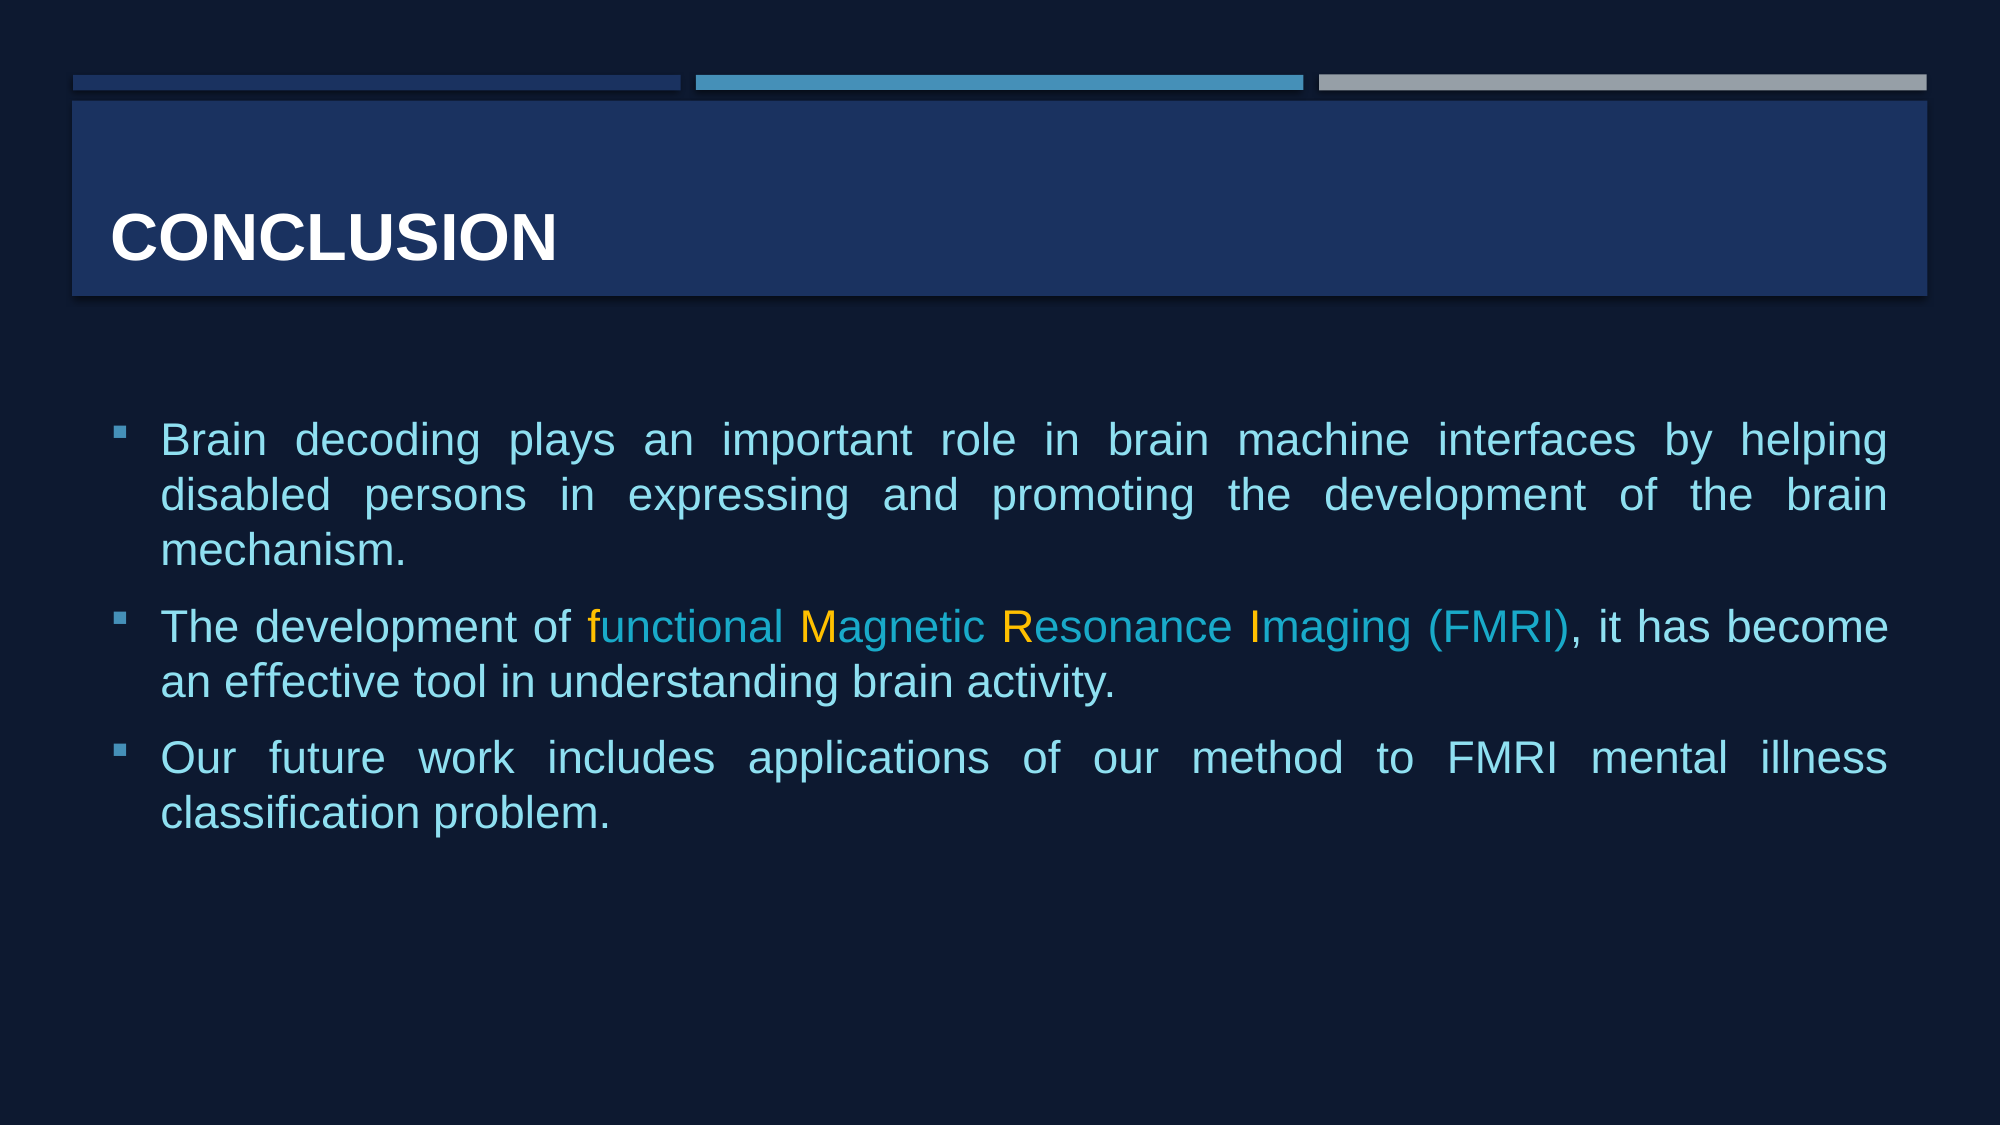

# CONCLUSION
Brain decoding plays an important role in brain machine interfaces by helping disabled persons in expressing and promoting the development of the brain mechanism.
The development of functional Magnetic Resonance Imaging (FMRI), it has become an eﬀective tool in understanding brain activity.
Our future work includes applications of our method to FMRI mental illness classiﬁcation problem.